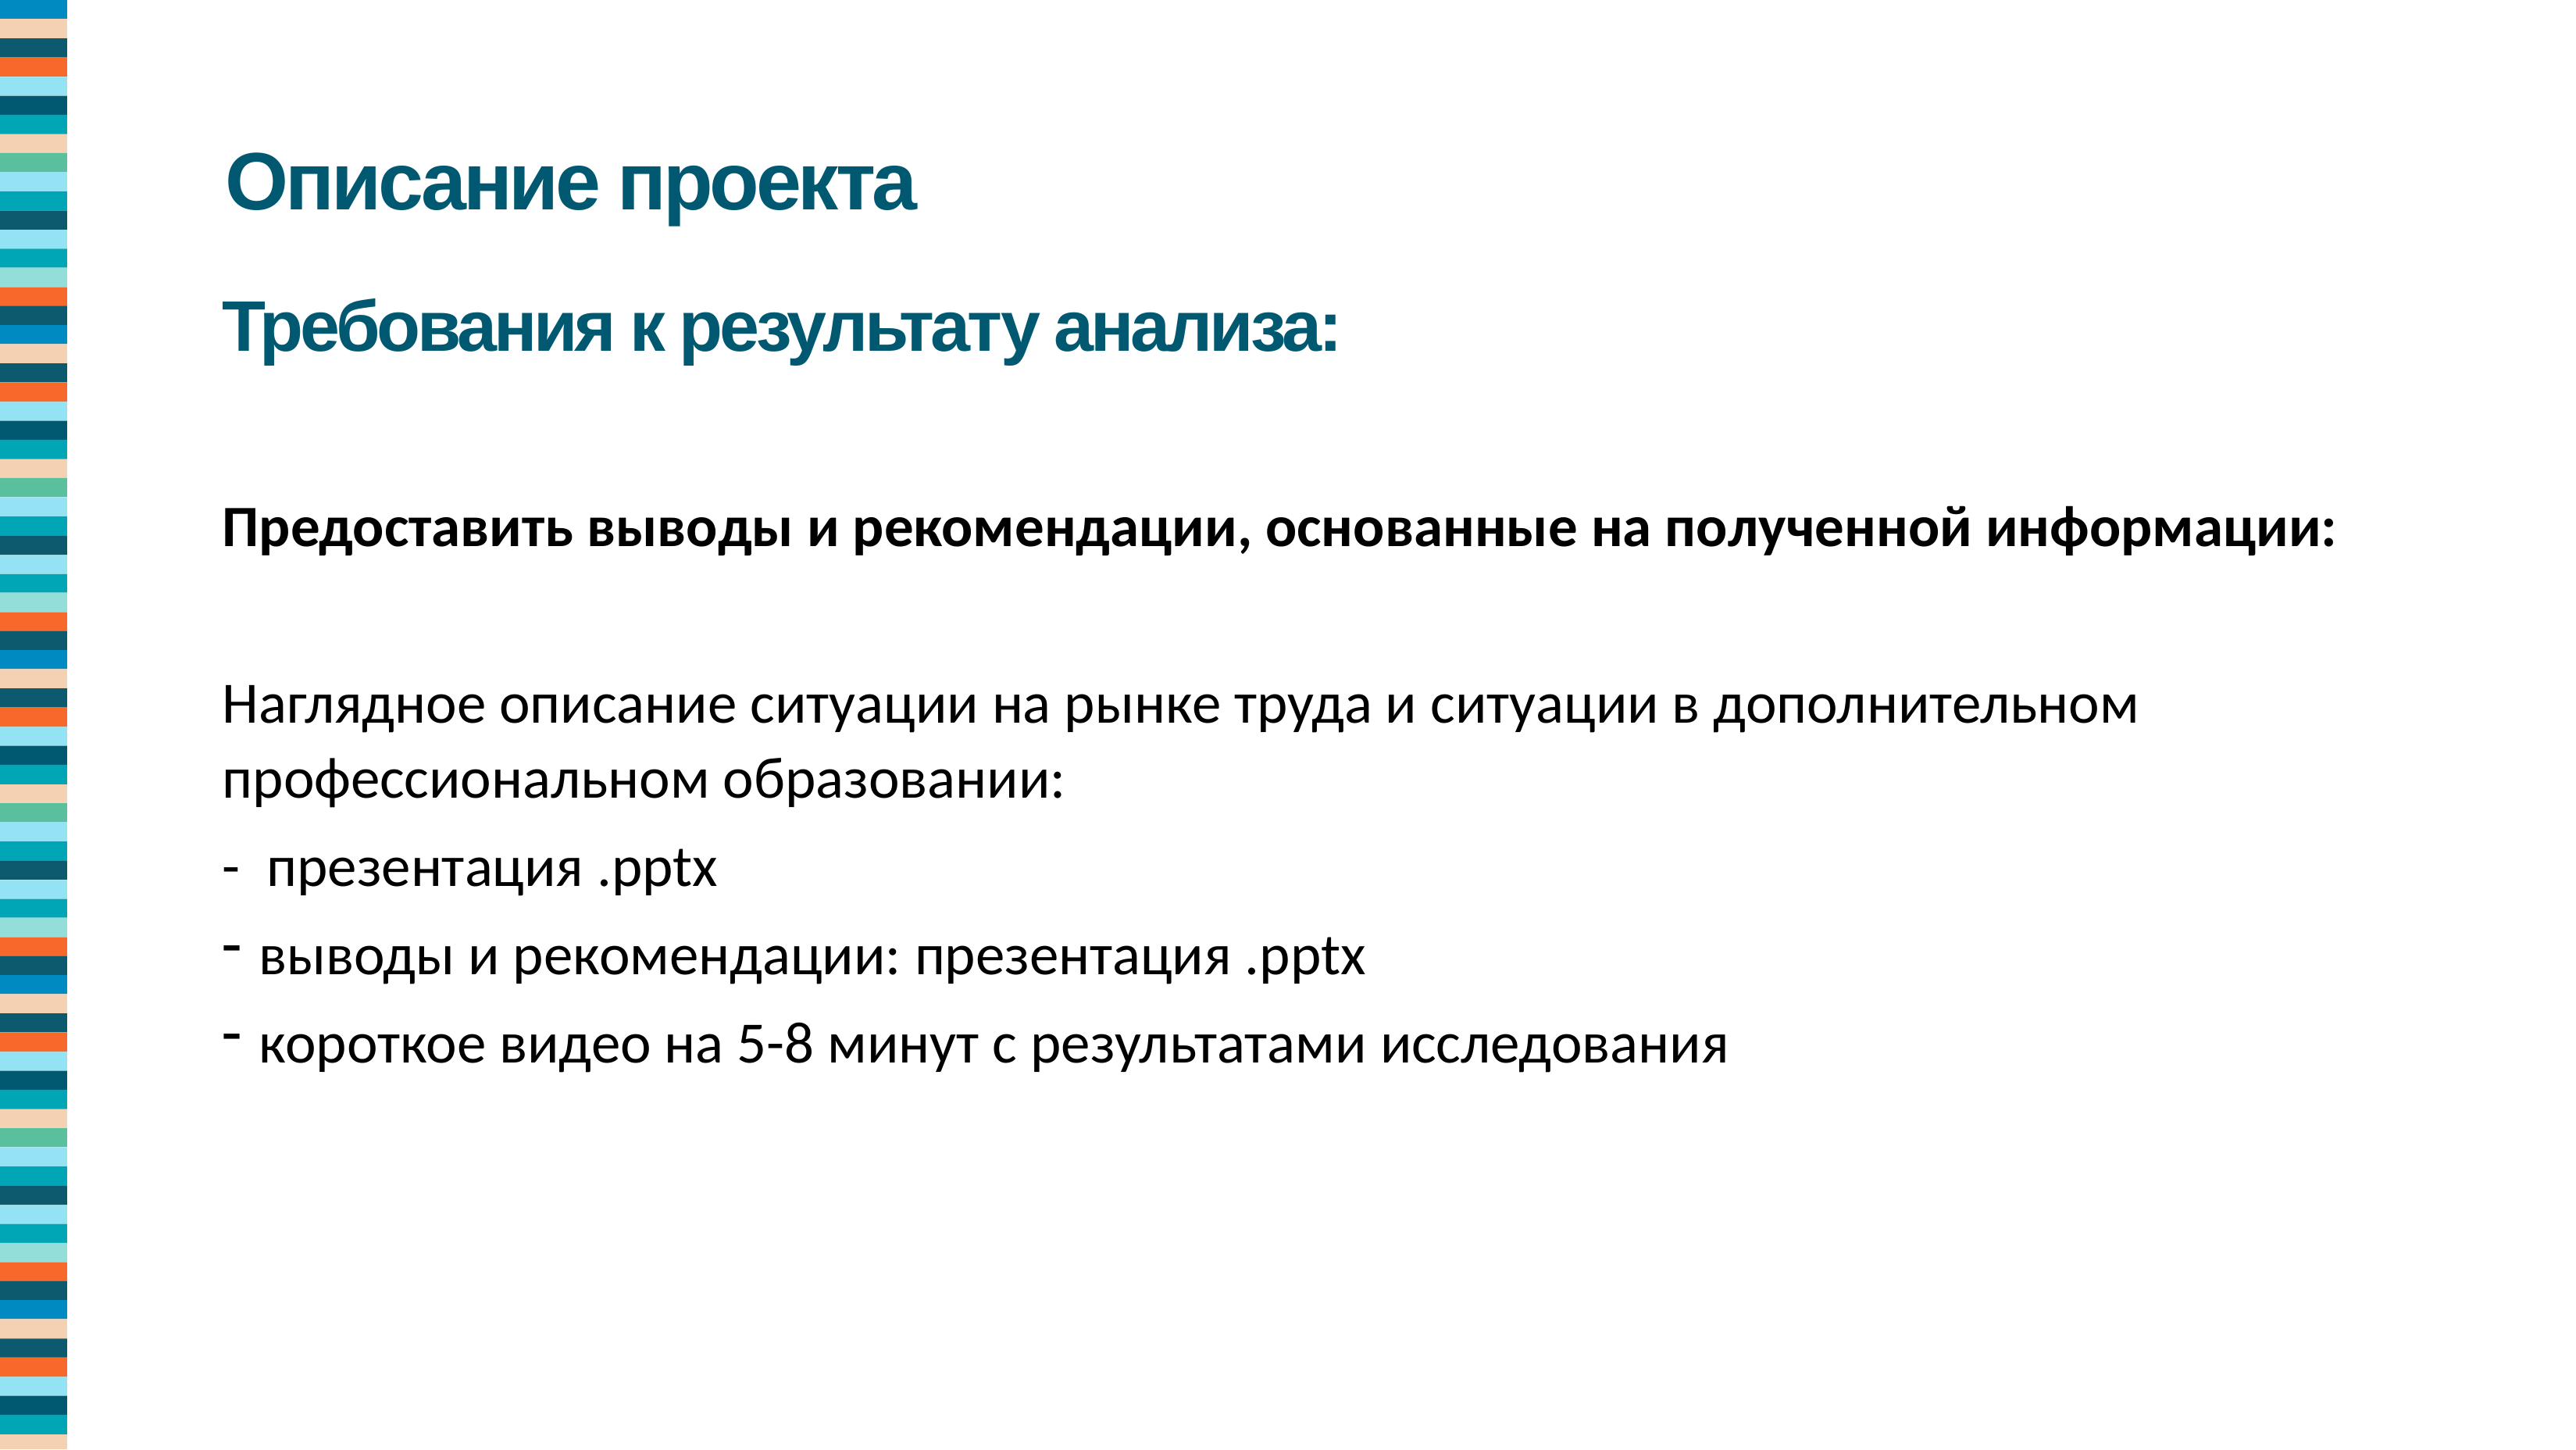

Описание проекта
Требования к результату анализа:

Предоставить выводы и рекомендации, основанные на полученной информации:

Наглядное описание ситуации на рынке труда и ситуации в дополнительном профессиональном образовании:
-  презентация .pptx
выводы и рекомендации: презентация .pptx
короткое видео на 5-8 минут с результатами исследования